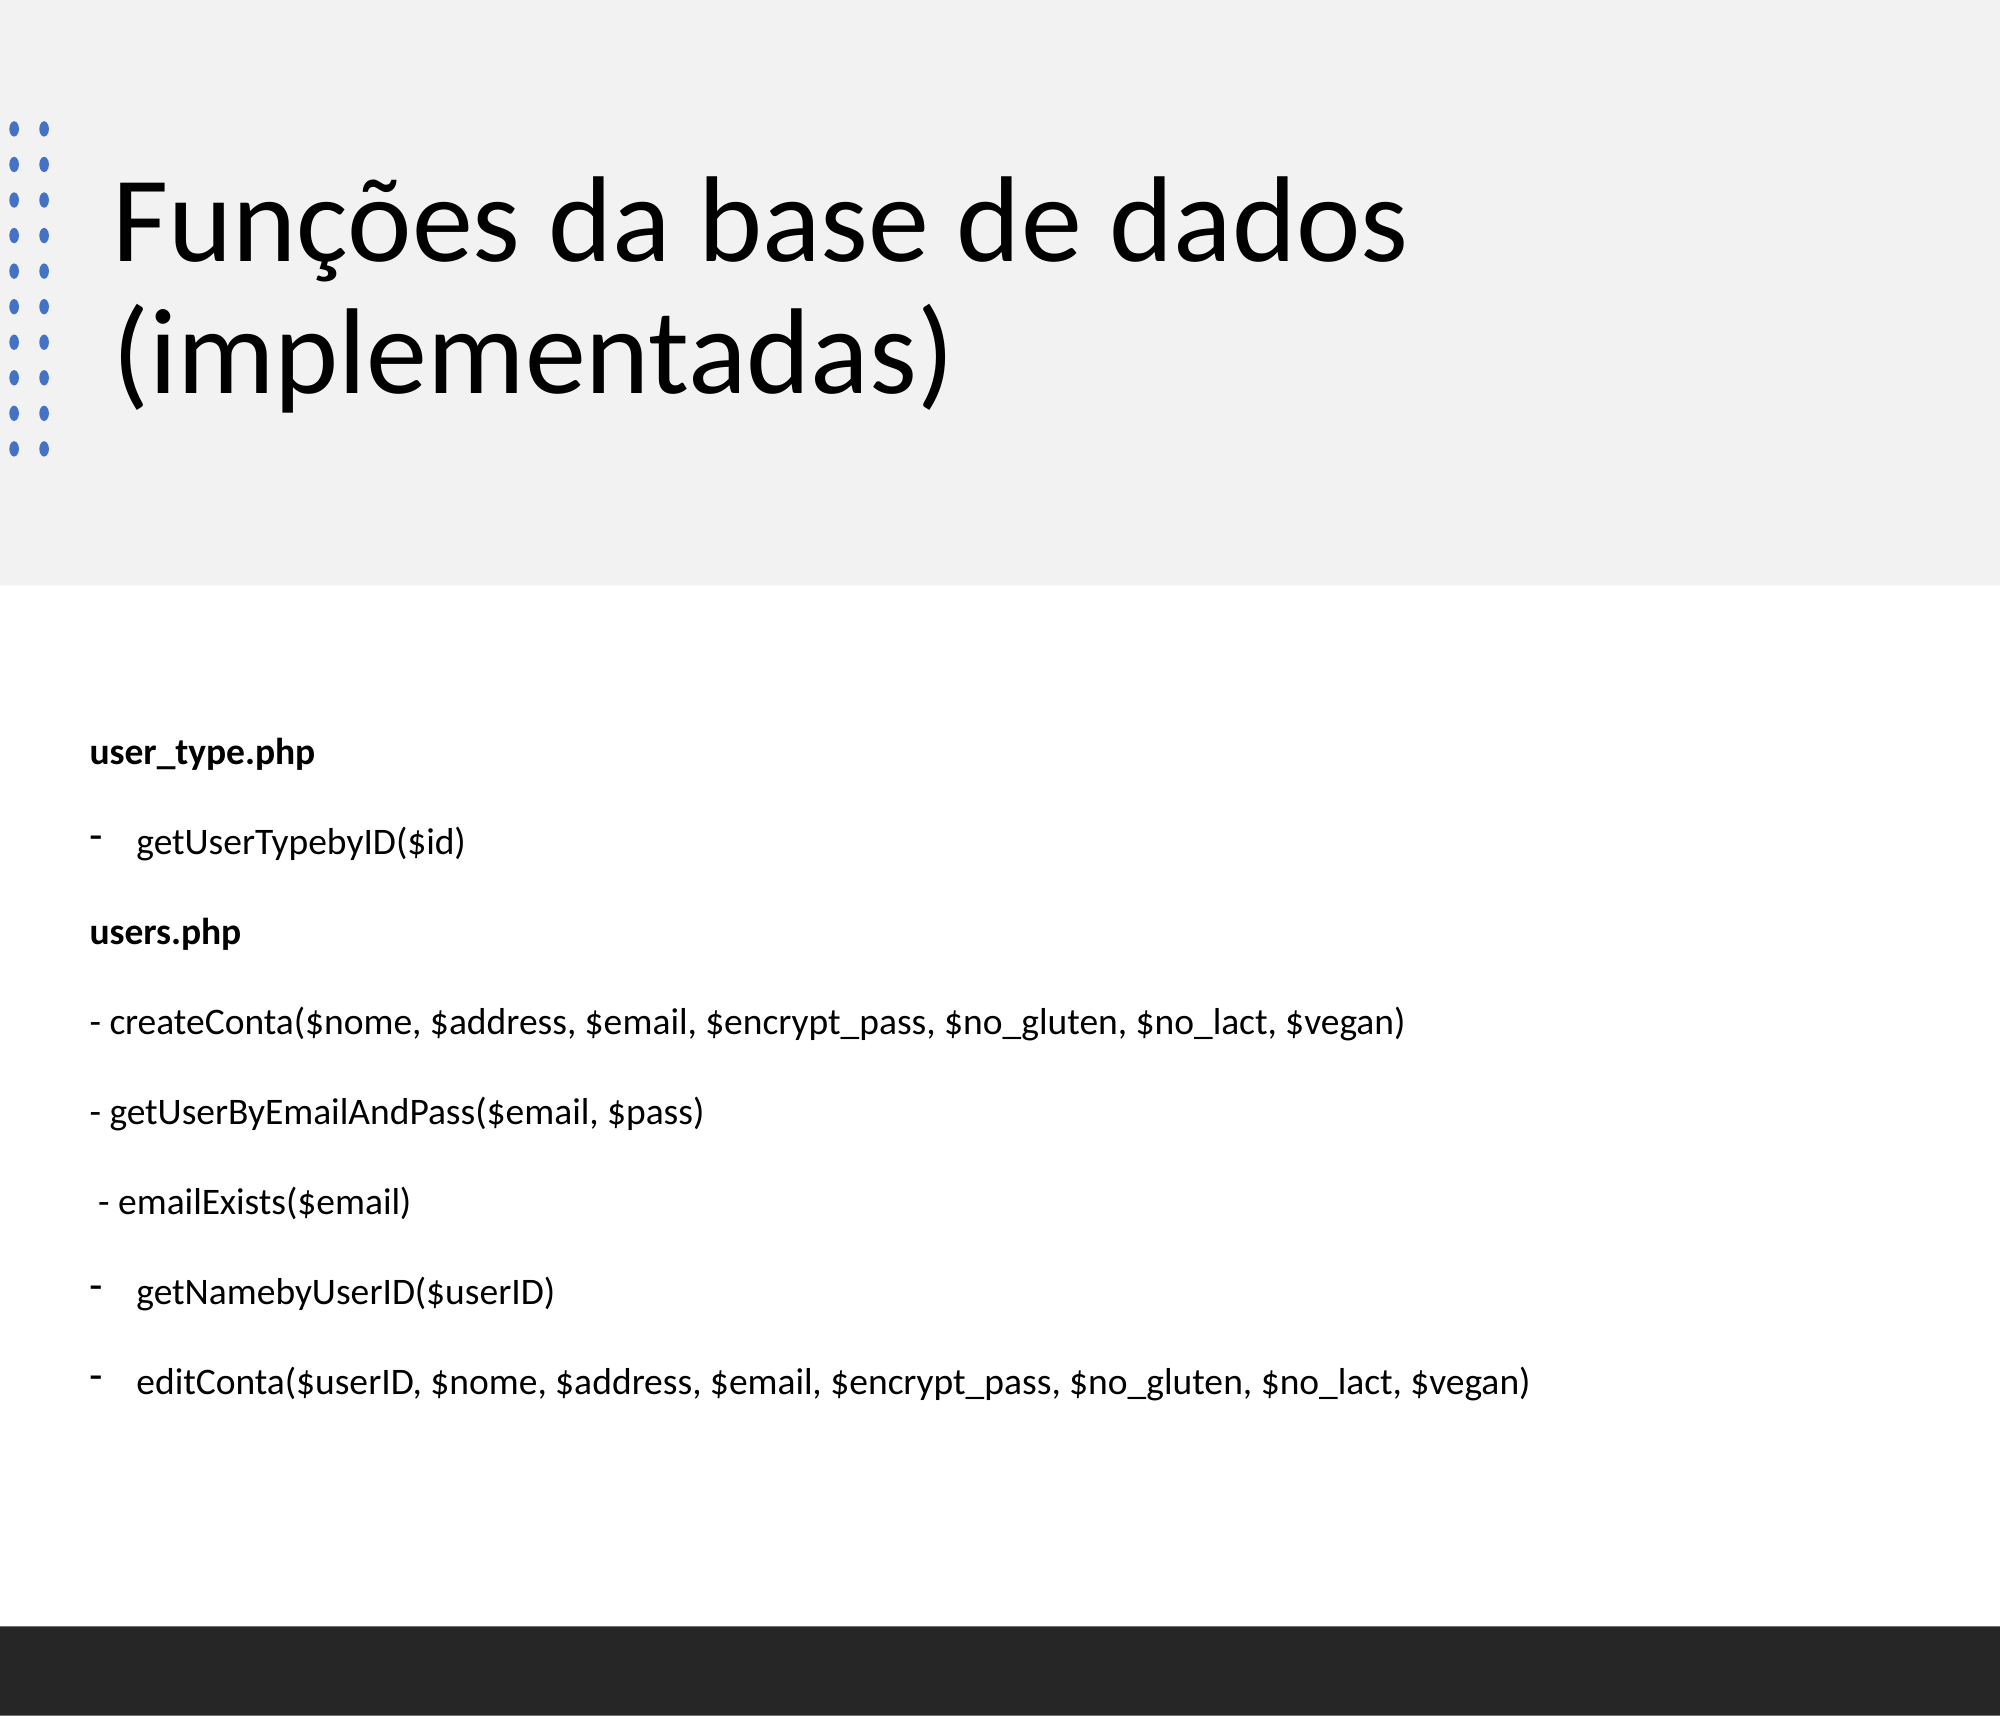

# Funções da base de dados (implementadas)

user_type.php

getUserTypebyID($id)

users.php

- createConta($nome, $address, $email, $encrypt_pass, $no_gluten, $no_lact, $vegan)

- getUserByEmailAndPass($email, $pass)

 - emailExists($email)

getNamebyUserID($userID)

editConta($userID, $nome, $address, $email, $encrypt_pass, $no_gluten, $no_lact, $vegan)